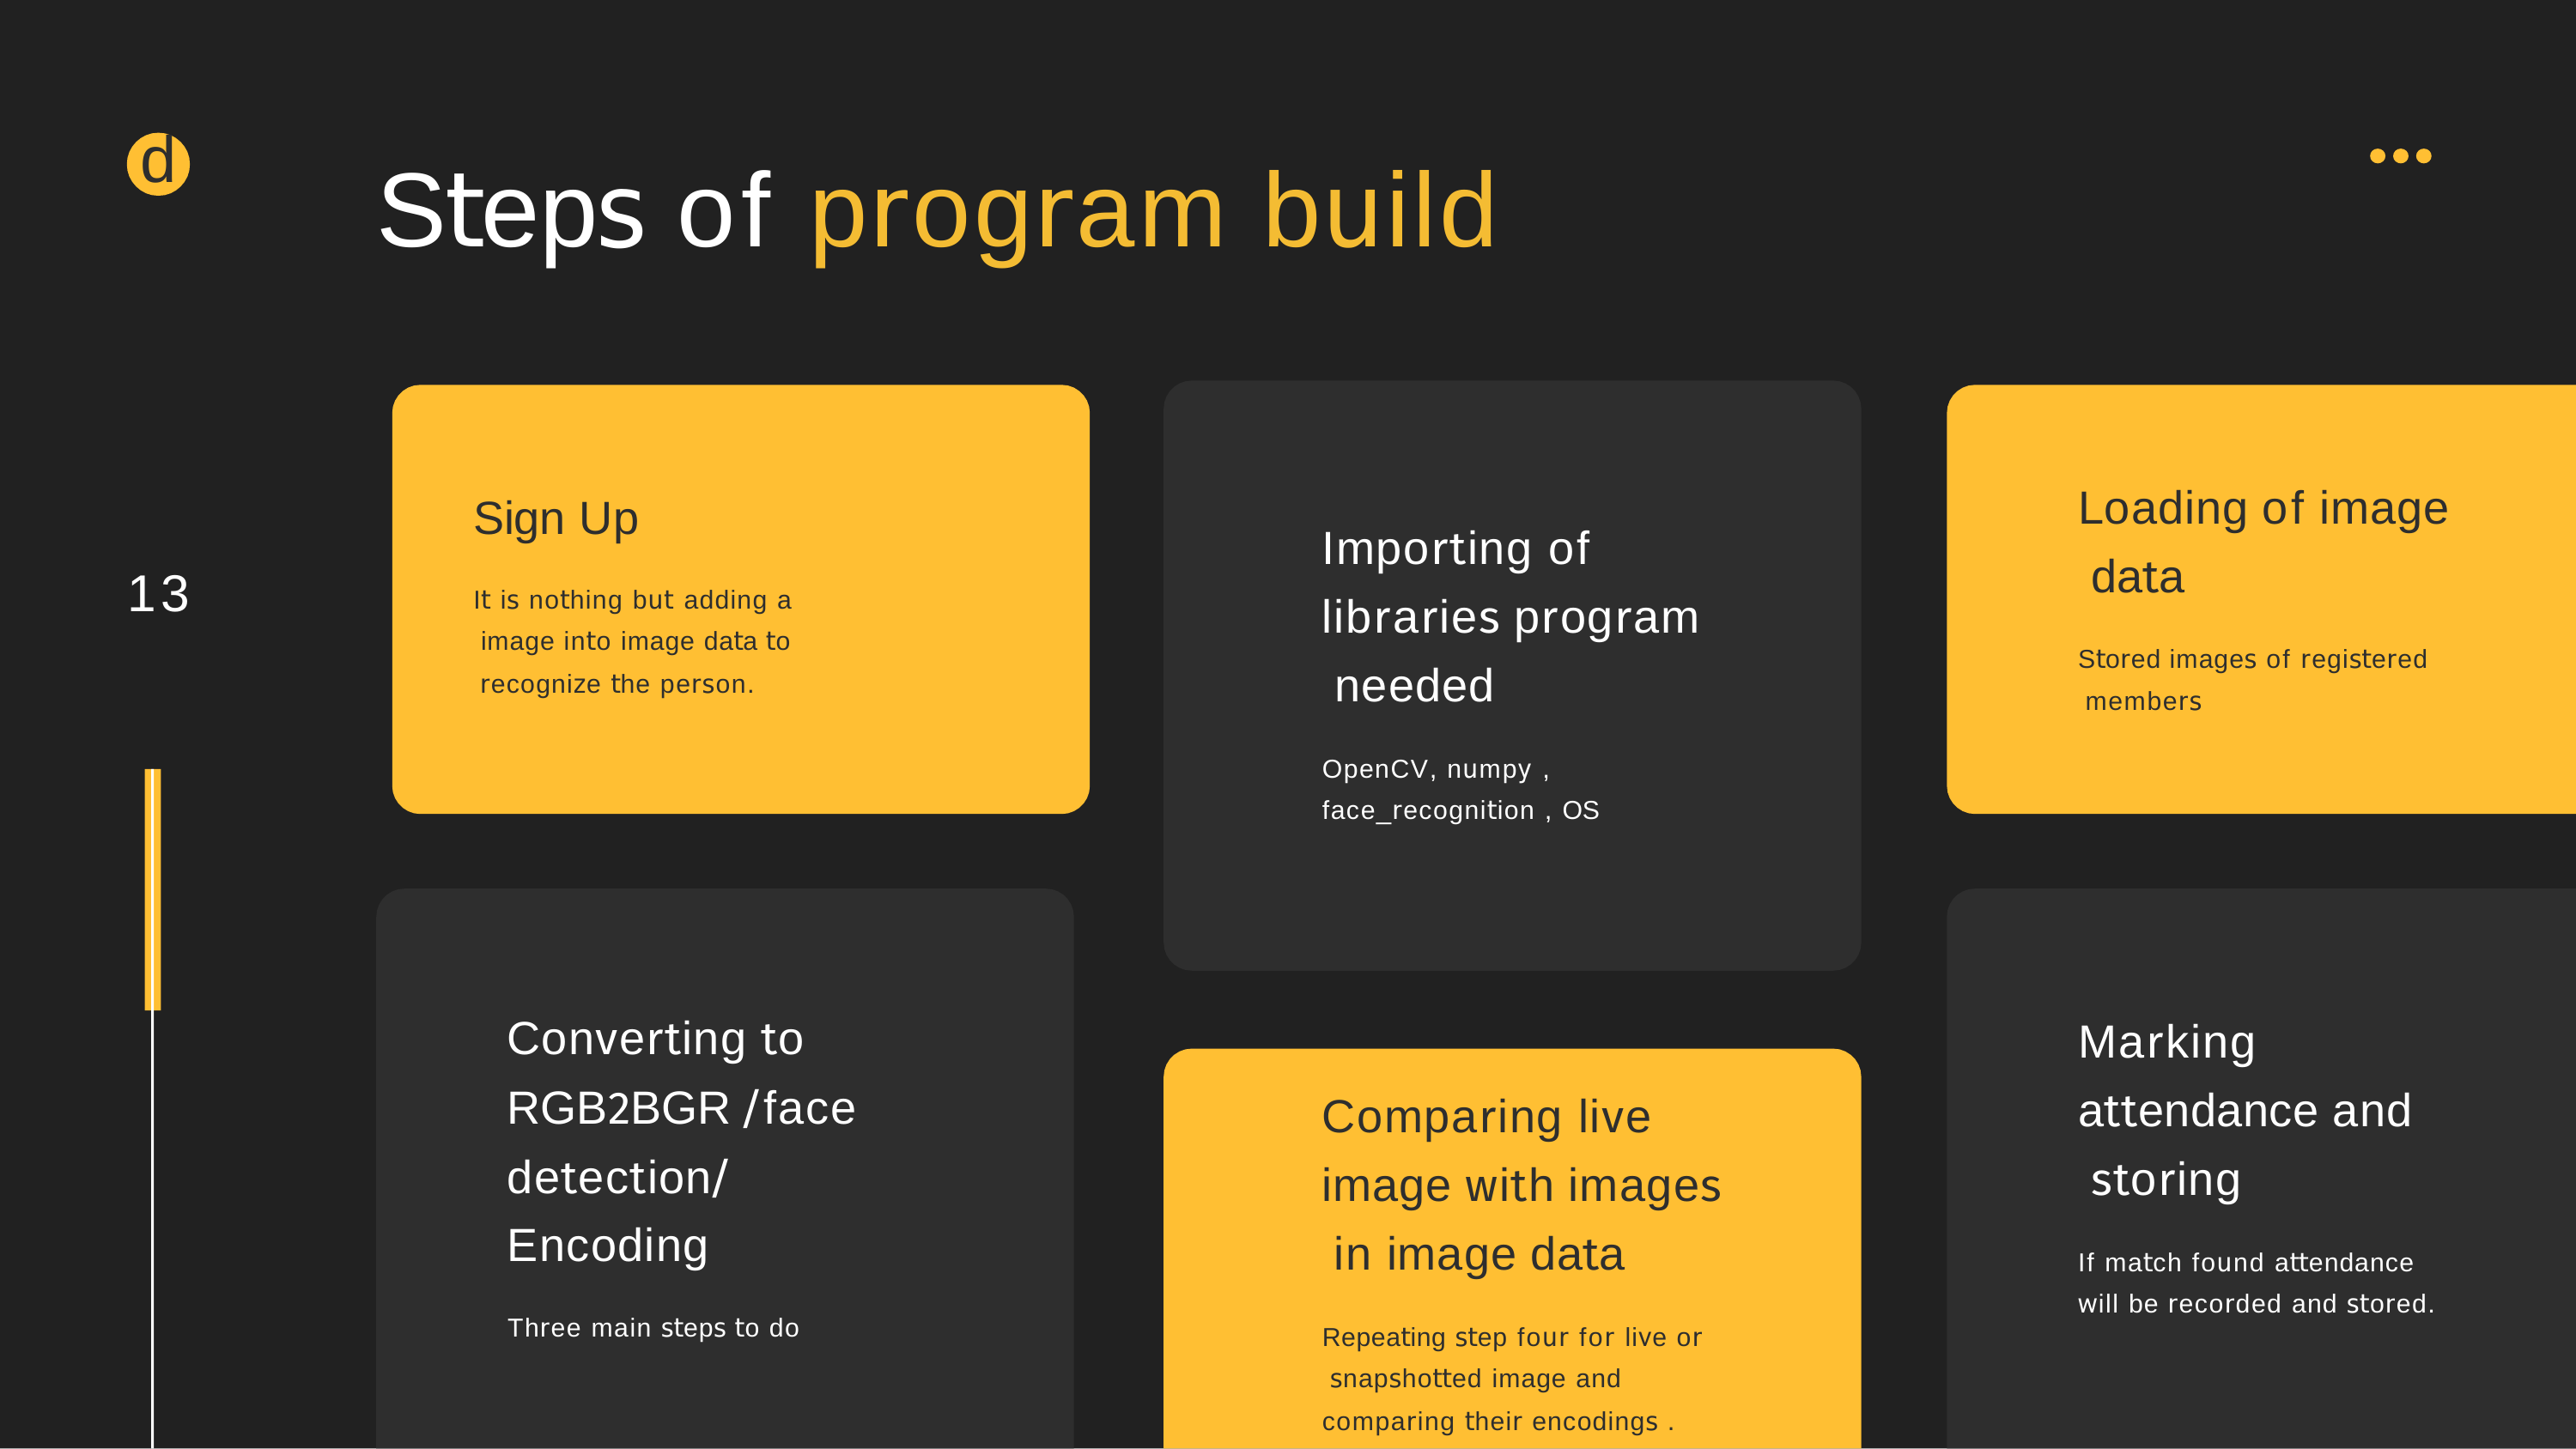

d

# Steps of program build

Loading of image  data
Sign Up
Importing of  libraries program  needed
13
It is nothing but adding a  image into image data to  recognize the person.
Stored images of registered  members
OpenCV, numpy ,  face_recognition , OS

Converting to  RGB2BGR /face  detection/  Encoding
Marking  attendance and  storing

Comparing live  image with images  in image data
If match found attendance  will be recorded and stored.
Repeating step four for live or  snapshotted image and  comparing their encodings .
Three main steps to do